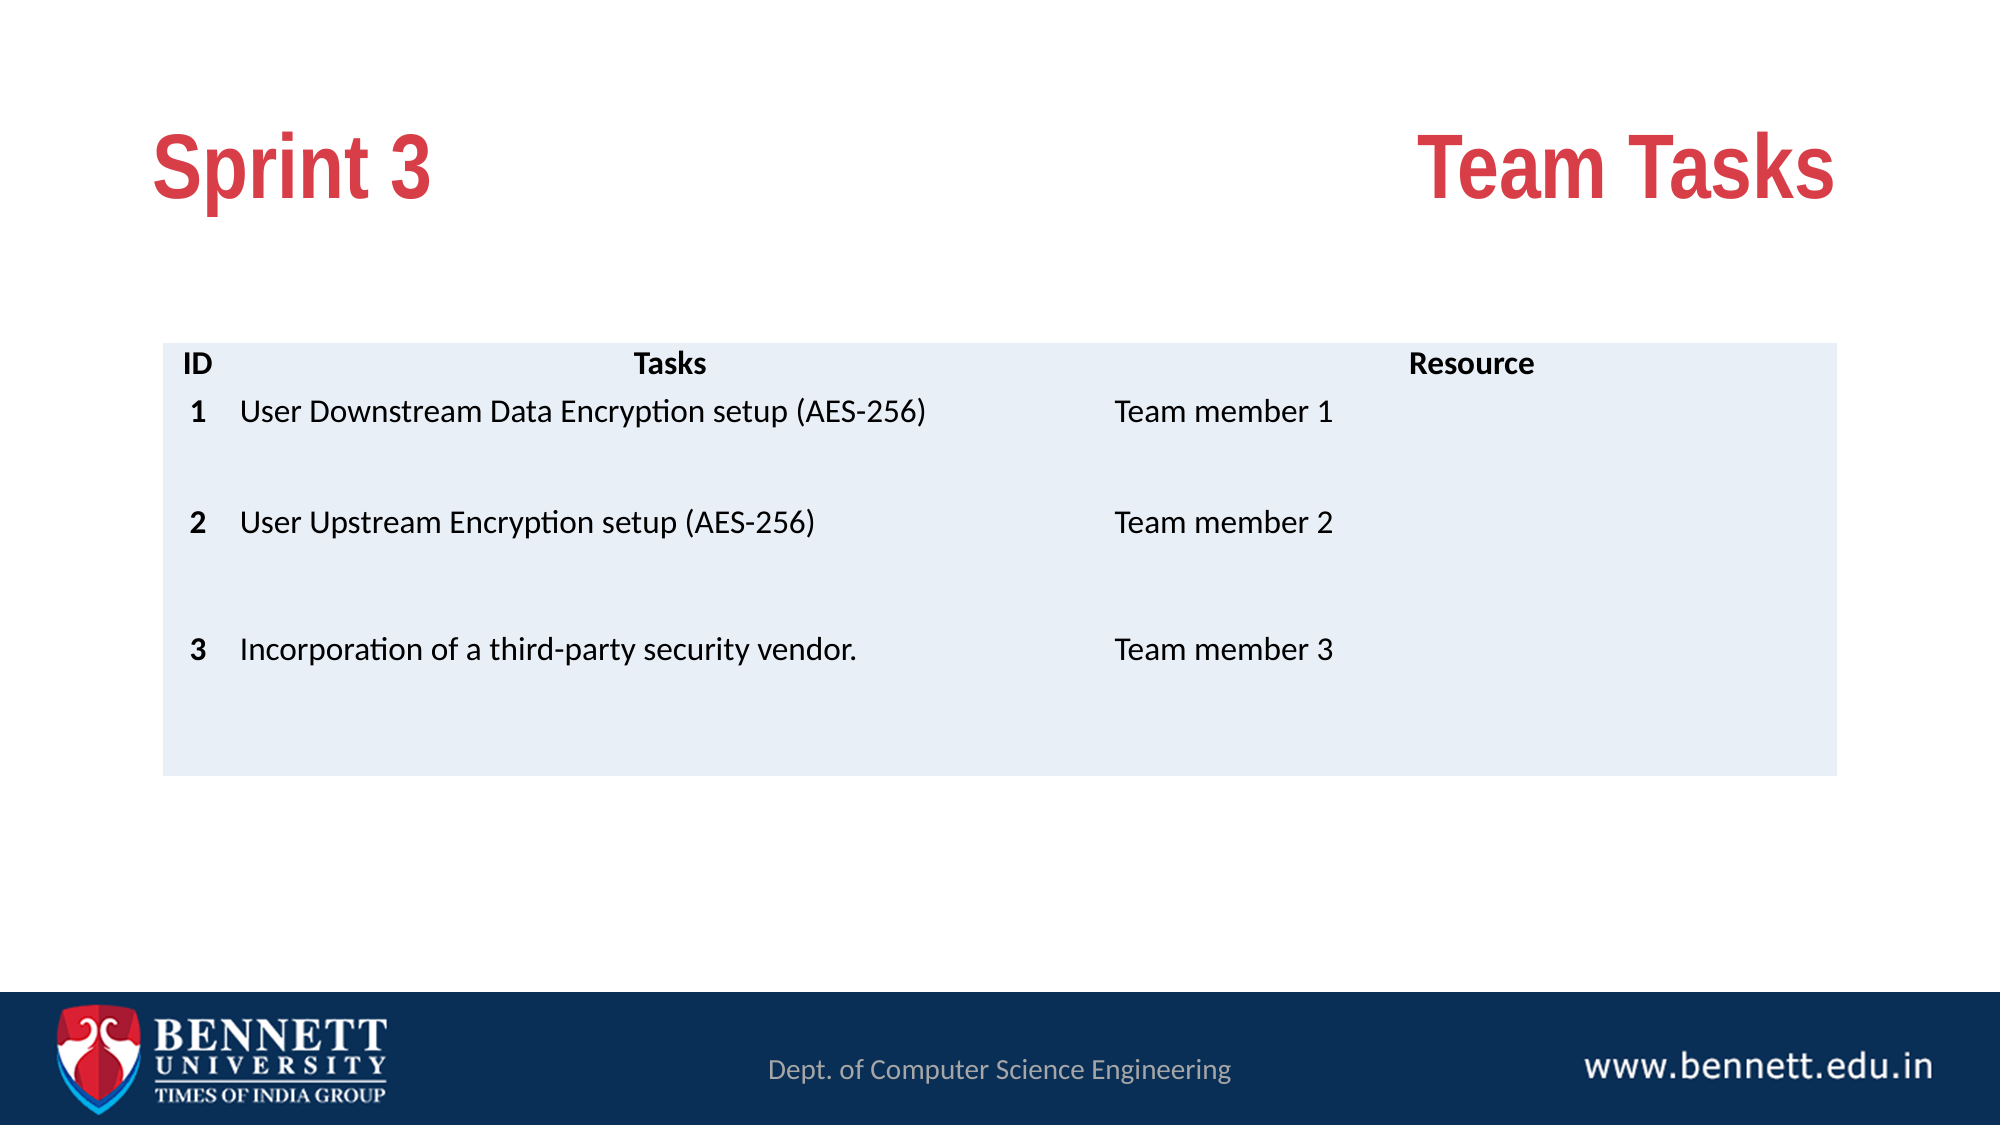

# Sprint 3                                               Team Tasks
| ID | Tasks | Resource |
| --- | --- | --- |
| 1 | User Downstream Data Encryption setup (AES-256) | Team member 1 |
| 2 | User Upstream Encryption setup (AES-256) | Team member 2 |
| 3 | Incorporation of a third-party security vendor. | Team member 3 |